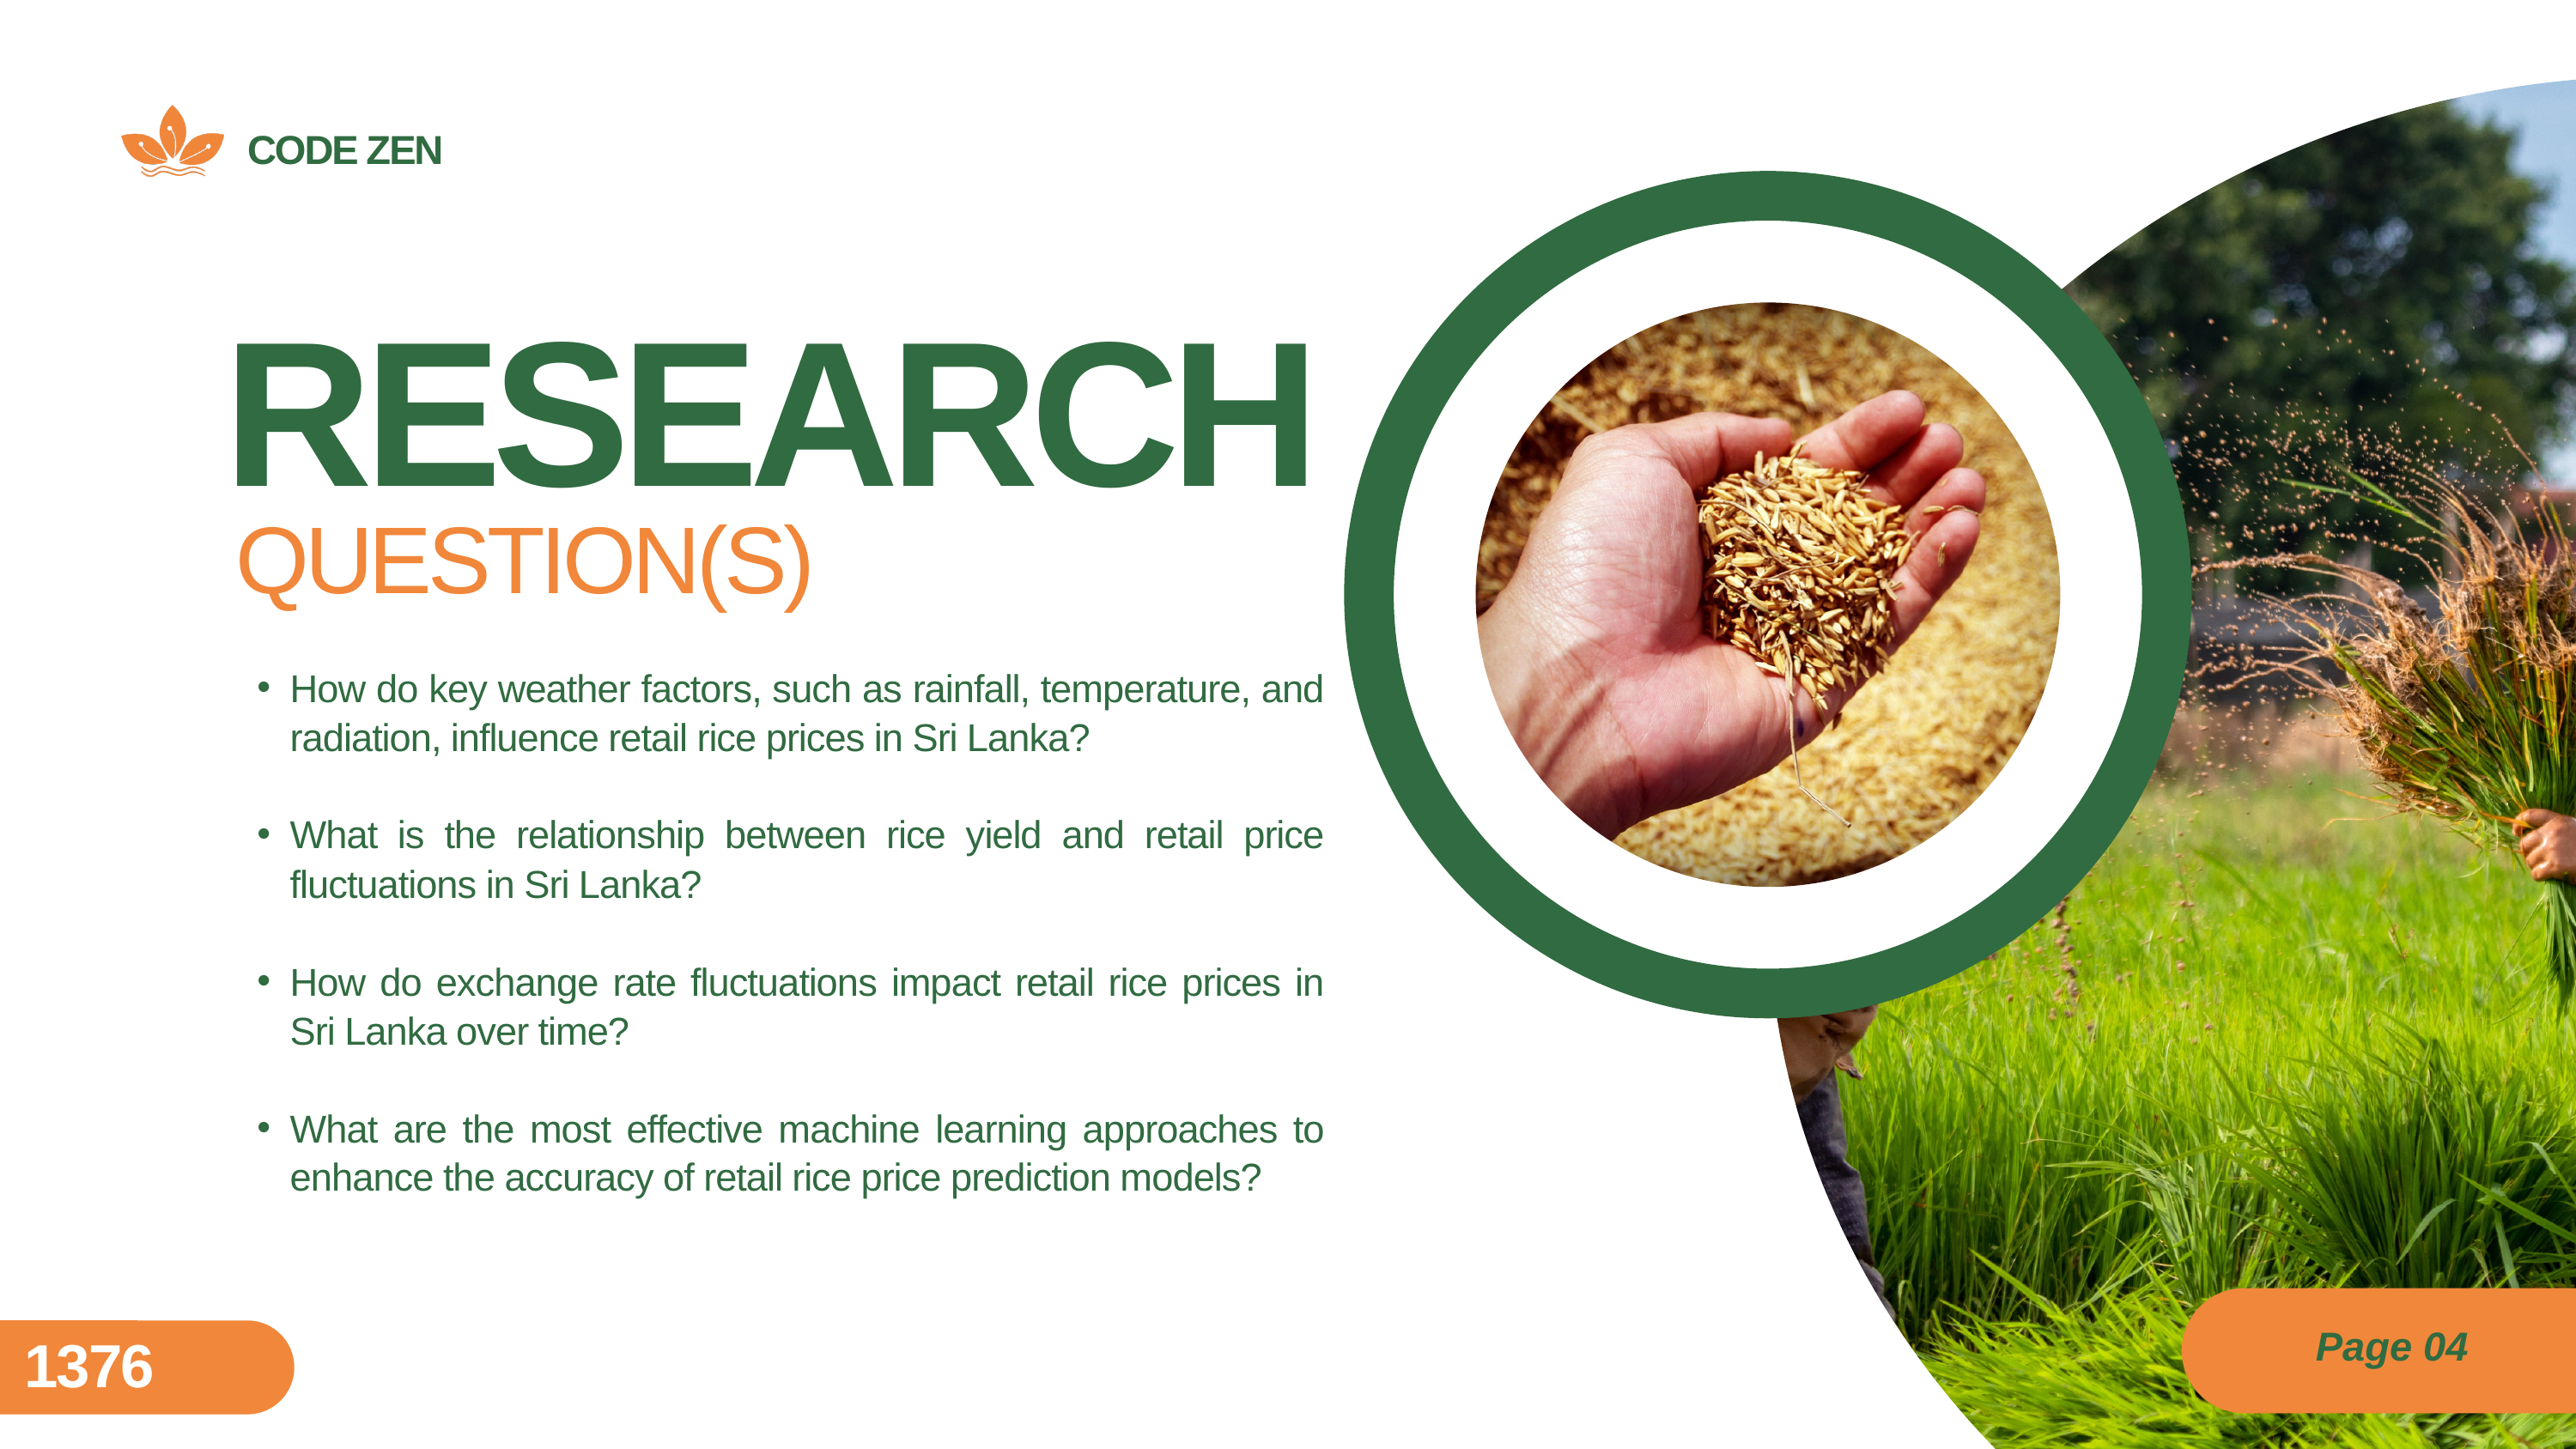

CODE ZEN

RESEARCH

QUESTION(S)
How do key weather factors, such as rainfall, temperature, and radiation, influence retail rice prices in Sri Lanka?

What is the relationship between rice yield and retail price fluctuations in Sri Lanka?

How do exchange rate fluctuations impact retail rice prices in Sri Lanka over time?

What are the most effective machine learning approaches to enhance the accuracy of retail rice price prediction models?
Page 04

1376